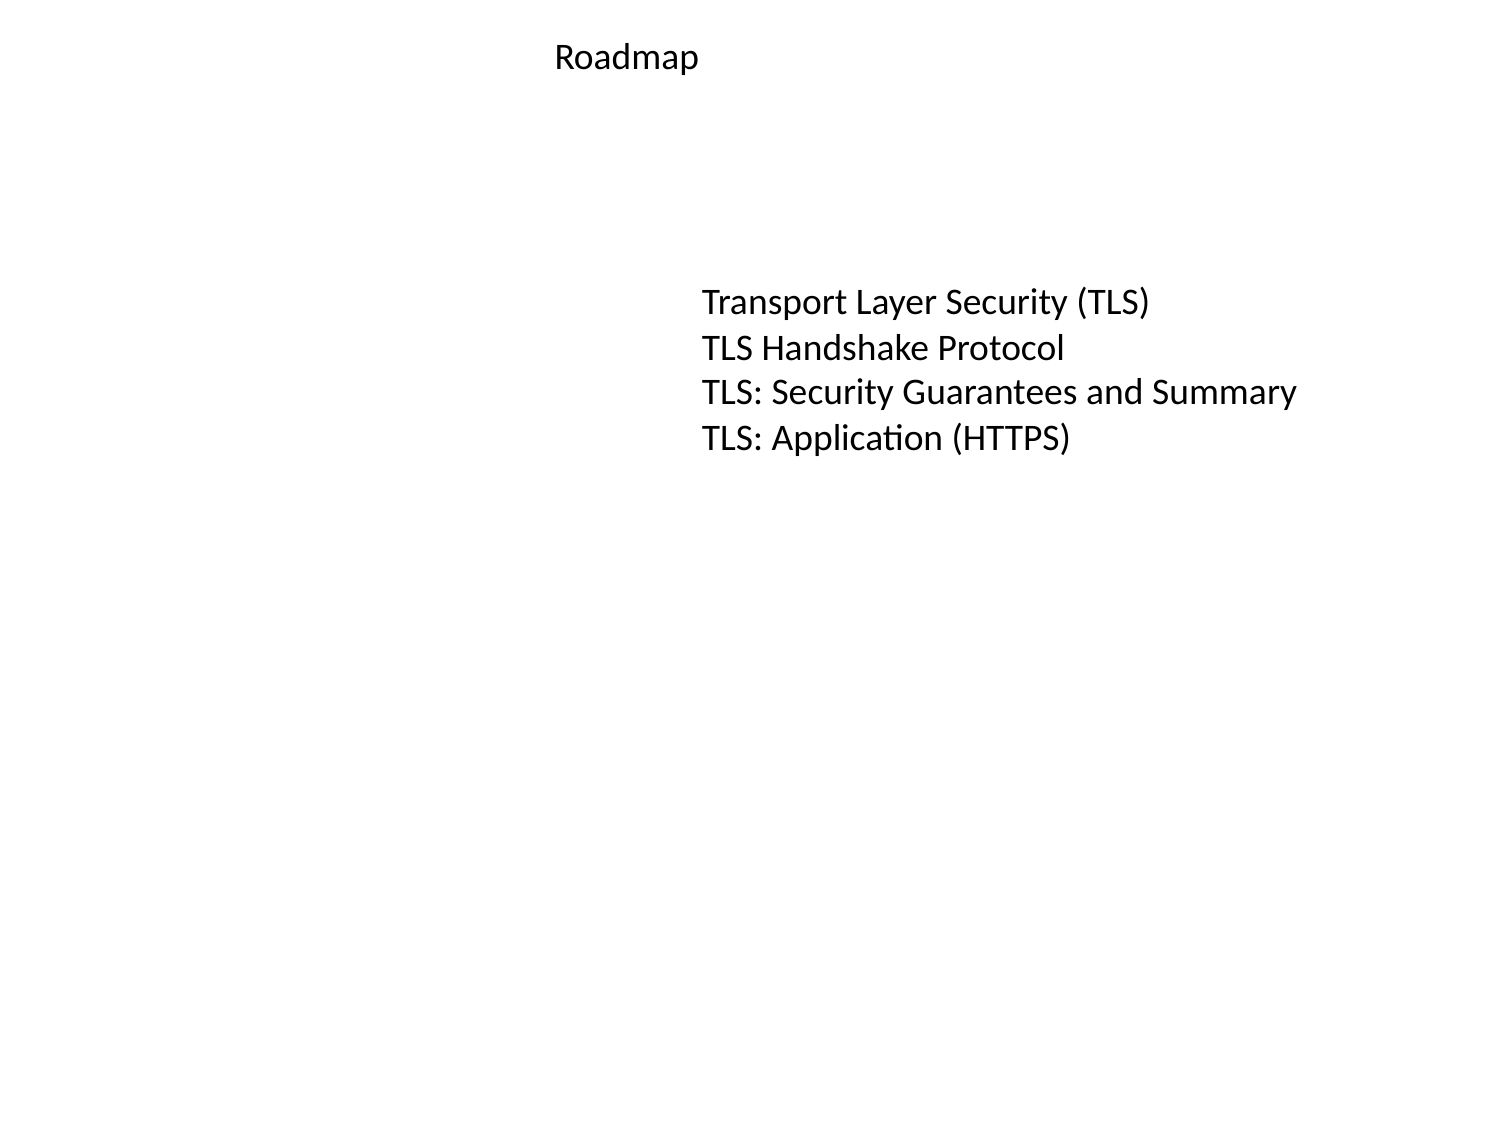

Roadmap
Transport Layer Security (TLS)
TLS Handshake Protocol
TLS: Security Guarantees and Summary
TLS: Application (HTTPS)